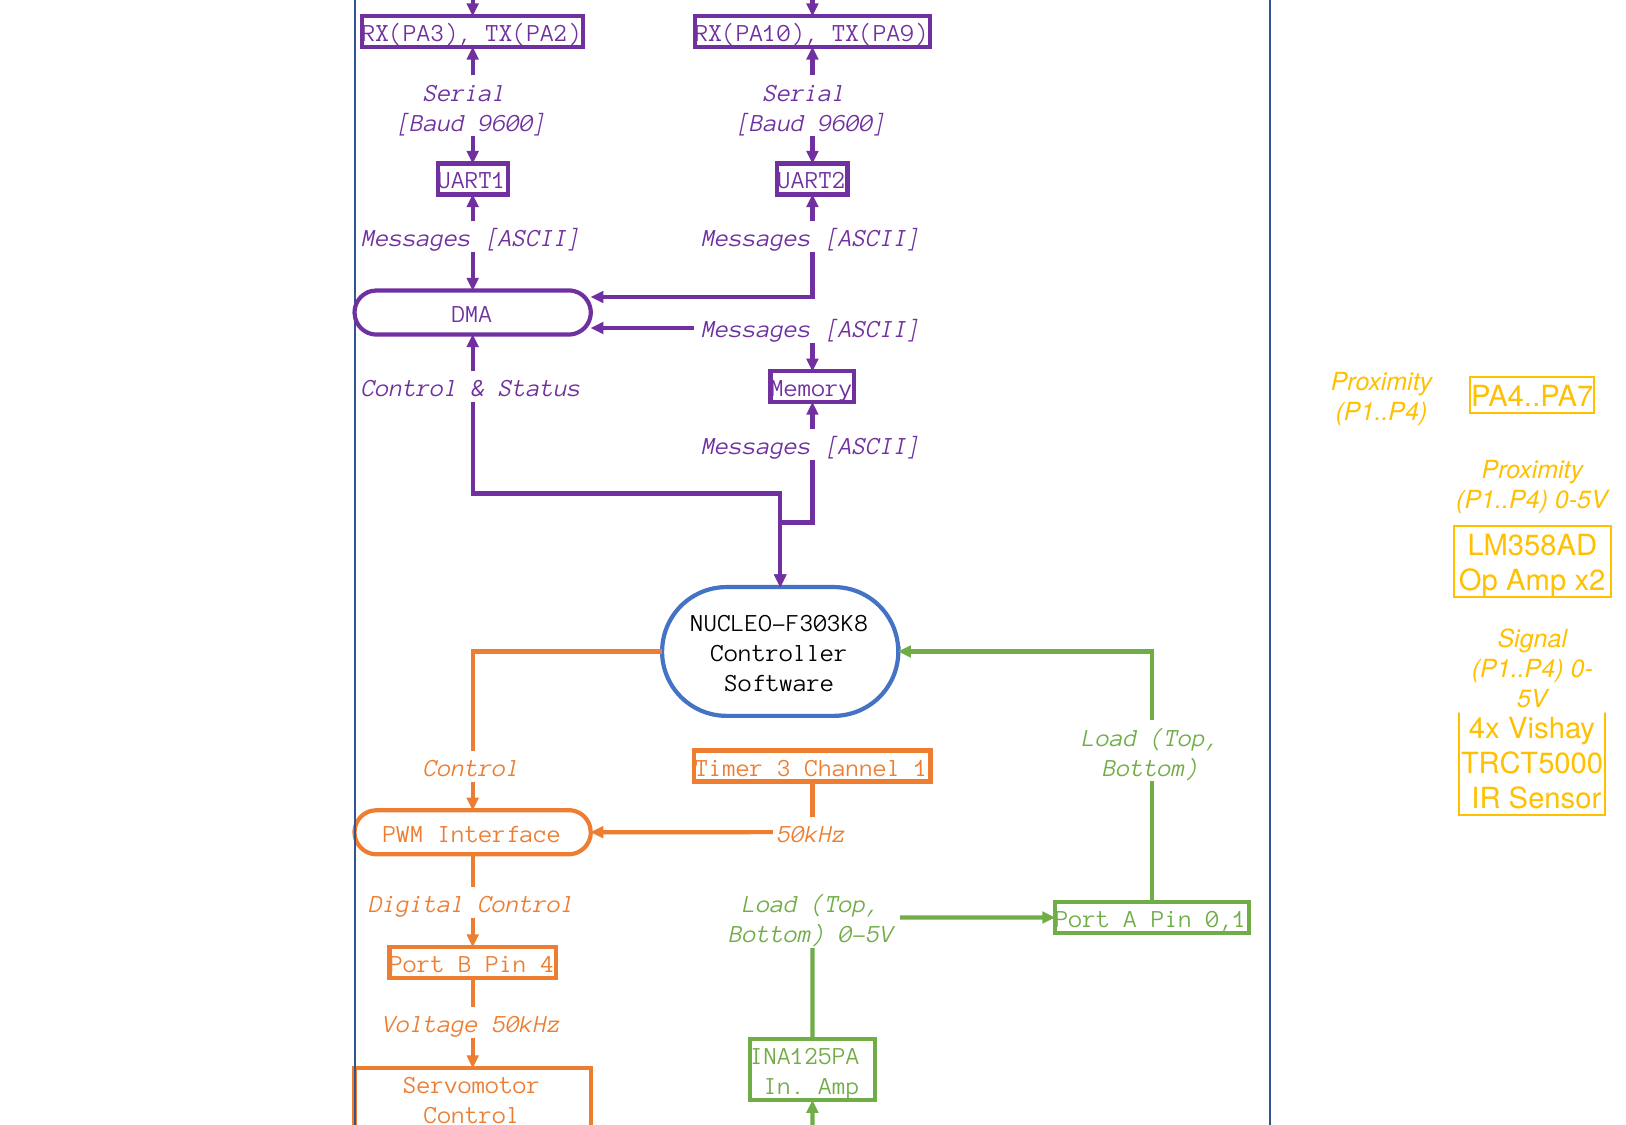

Previous
Controller
Next
Controller
Previous Controller
Next Controller
Serial
[Baud 9600]
Serial
[Baud 9600]

UART [Baud 9600]
UART [Baud 9600]
RX(PA3), TX(PA2)
RX(PA10), TX(PA9)
RX(PA3), TX(PA2)
RX(PA10), TX(PA9)

UART [Baud 9600]
UART [Baud 9600]
Serial
[Baud 9600]
Serial
[Baud 9600]
UART1

UART2

UART1
UART2
Messages [ASCII]
Messages [ASCII]
DMA

Messages [ASCII]
Messages [ASCII]
Messages [ASCII]

DMA

Control & Status

Memory

Messages [ASCII]

Messages [ASCII]

Proximity
(P1..P4)
Control & Status
Memory
PA4..PA7
Proximity (P1..P4) 0-5V
LM358AD Op Amp x2
Signal (P1..P4) 0-5V
4x Vishay TRCT5000  IR Sensor
Proximity
(P1..P4)
PA4..PA7
Proximity (P1..P4) 0-5V
LM358AD Op Amp x2
Signal (P1..P4) 0-5V
4x Vishay TRCT5000  IR Sensor

Messages [ASCII]

NUCLEO-F303K8 Controller Software
Load (Top, Bottom)
PA0, PA1
Load (Top, Bottom)
Control
Timer 3 Channel 1
Load (Top, Bottom) 0-5V
PWM Interface
50kHz
2x INA125PA
Instrumentation Amp

Digital Control
Load (Top, Bottom) 0-5V
Port A Pin 0,1
Load (T1..T4, B1..B4)
Port B Pin 4
8x YZC-161B
50kg Load Cell

PXY = GPIO Port X Pin Y
Voltage 50kHz
INA125PA
In. Amp
Servomotor Control
Power 50kHz
Load (T1..T4, B1..B4)
YZC-161B
50kg Load Cell
Servomotor